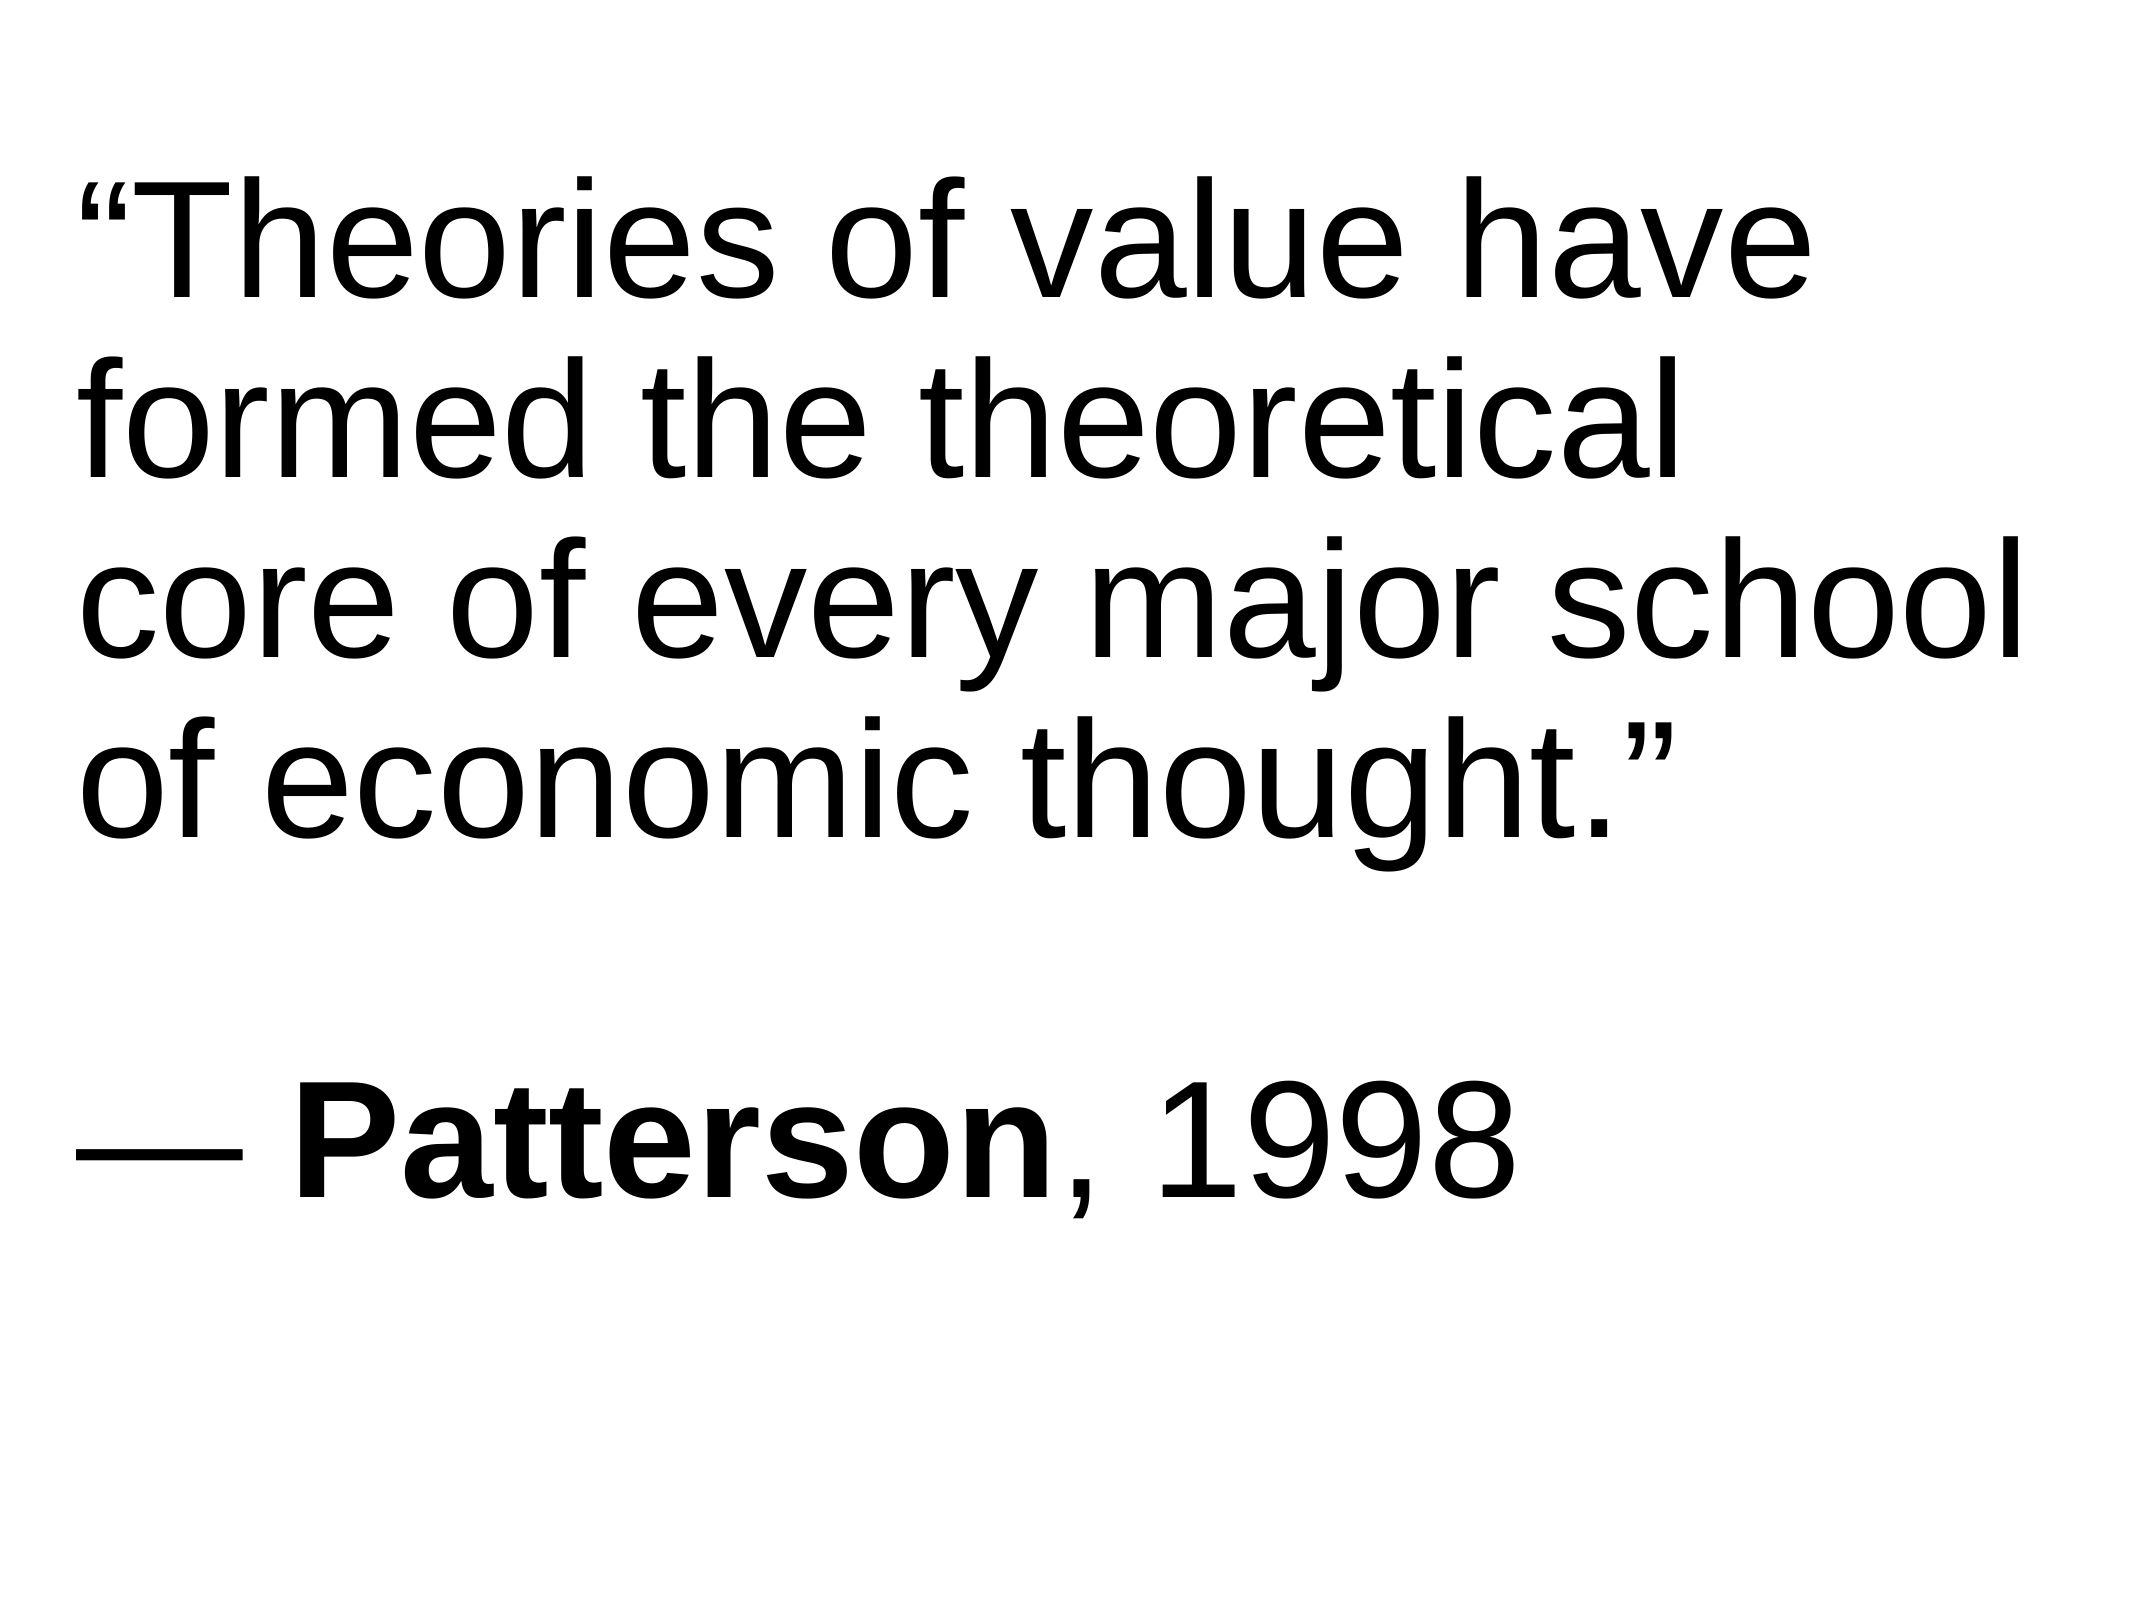

# “Theories of value have formed the theoretical core of every major school of economic thought.”

— Patterson, 1998